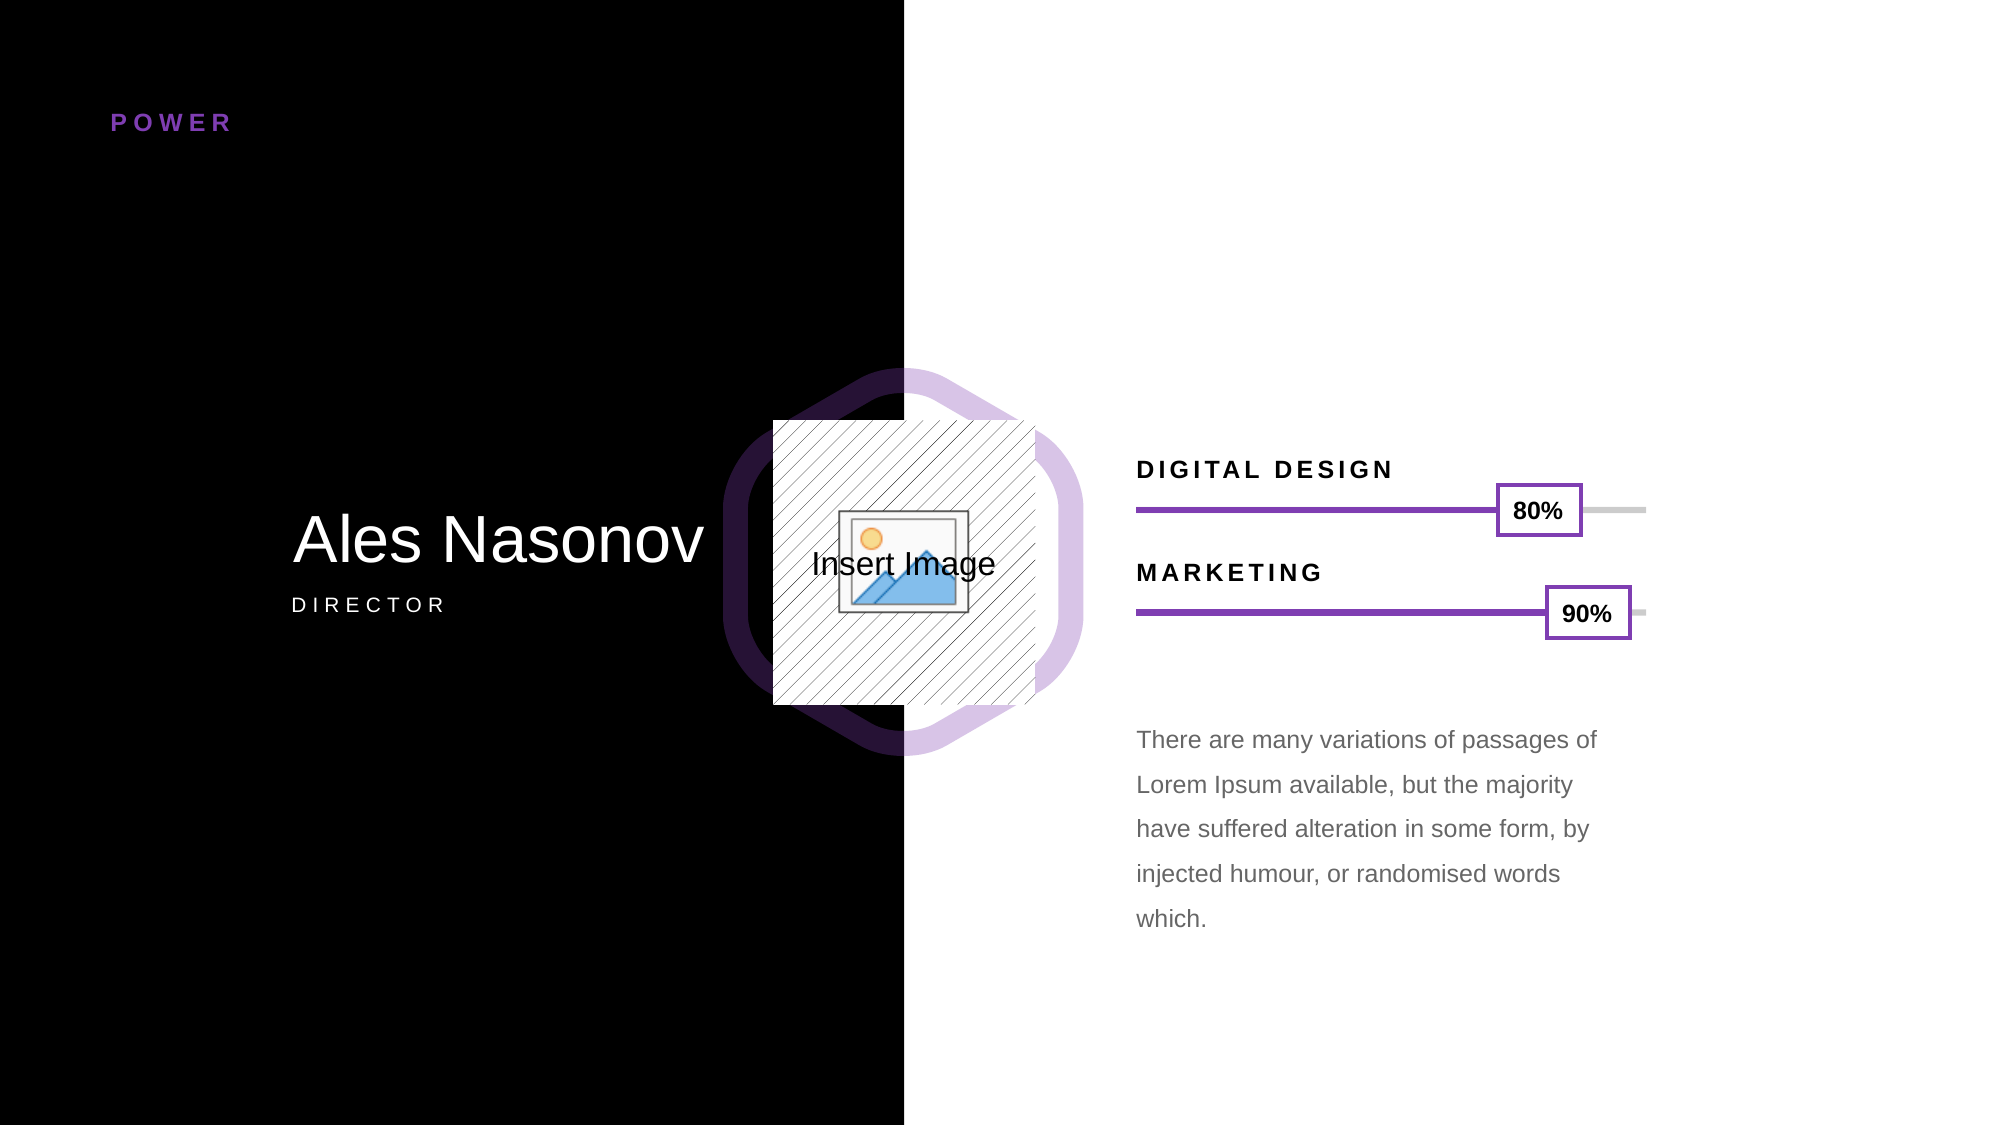

POWER

DIGITAL DESIGN
80%
Ales Nasonov
DIRECTOR
MARKETING
90%
There are many variations of passages of Lorem Ipsum available, but the majority have suffered alteration in some form, by injected humour, or randomised words which.